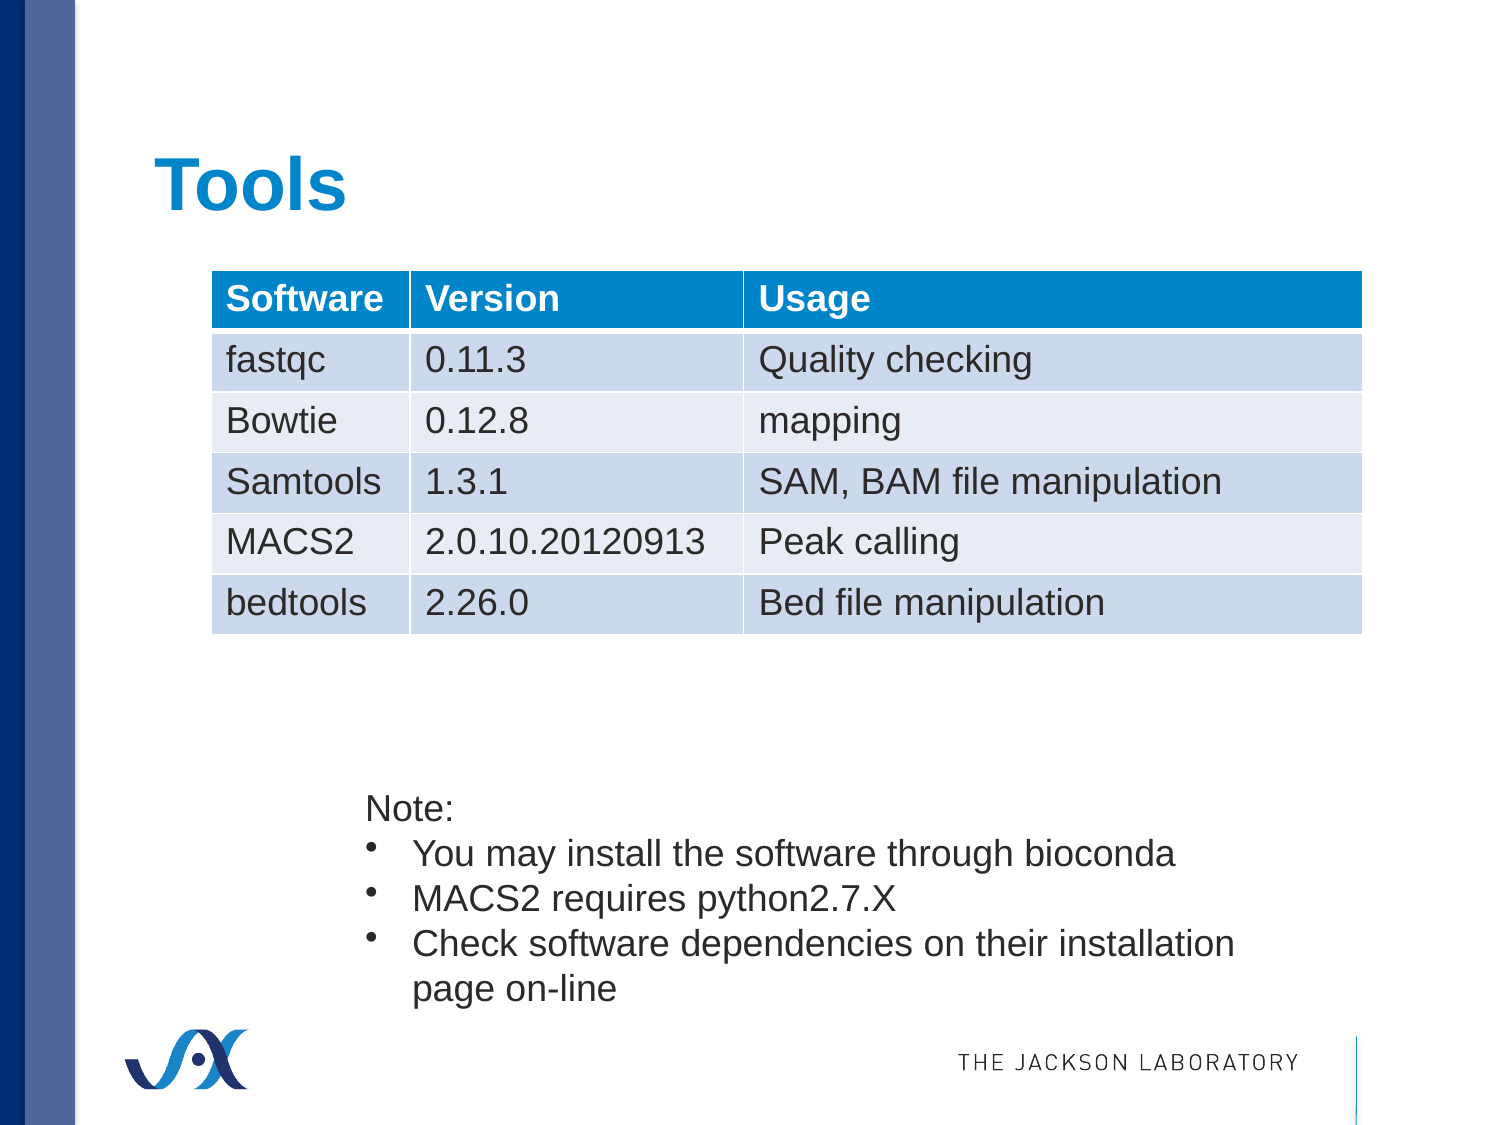

# Tools
| Software | Version | Usage |
| --- | --- | --- |
| fastqc | 0.11.3 | Quality checking |
| Bowtie | 0.12.8 | mapping |
| Samtools | 1.3.1 | SAM, BAM file manipulation |
| MACS2 | 2.0.10.20120913 | Peak calling |
| bedtools | 2.26.0 | Bed file manipulation |
Note:
You may install the software through bioconda
MACS2 requires python2.7.X
Check software dependencies on their installation page on-line